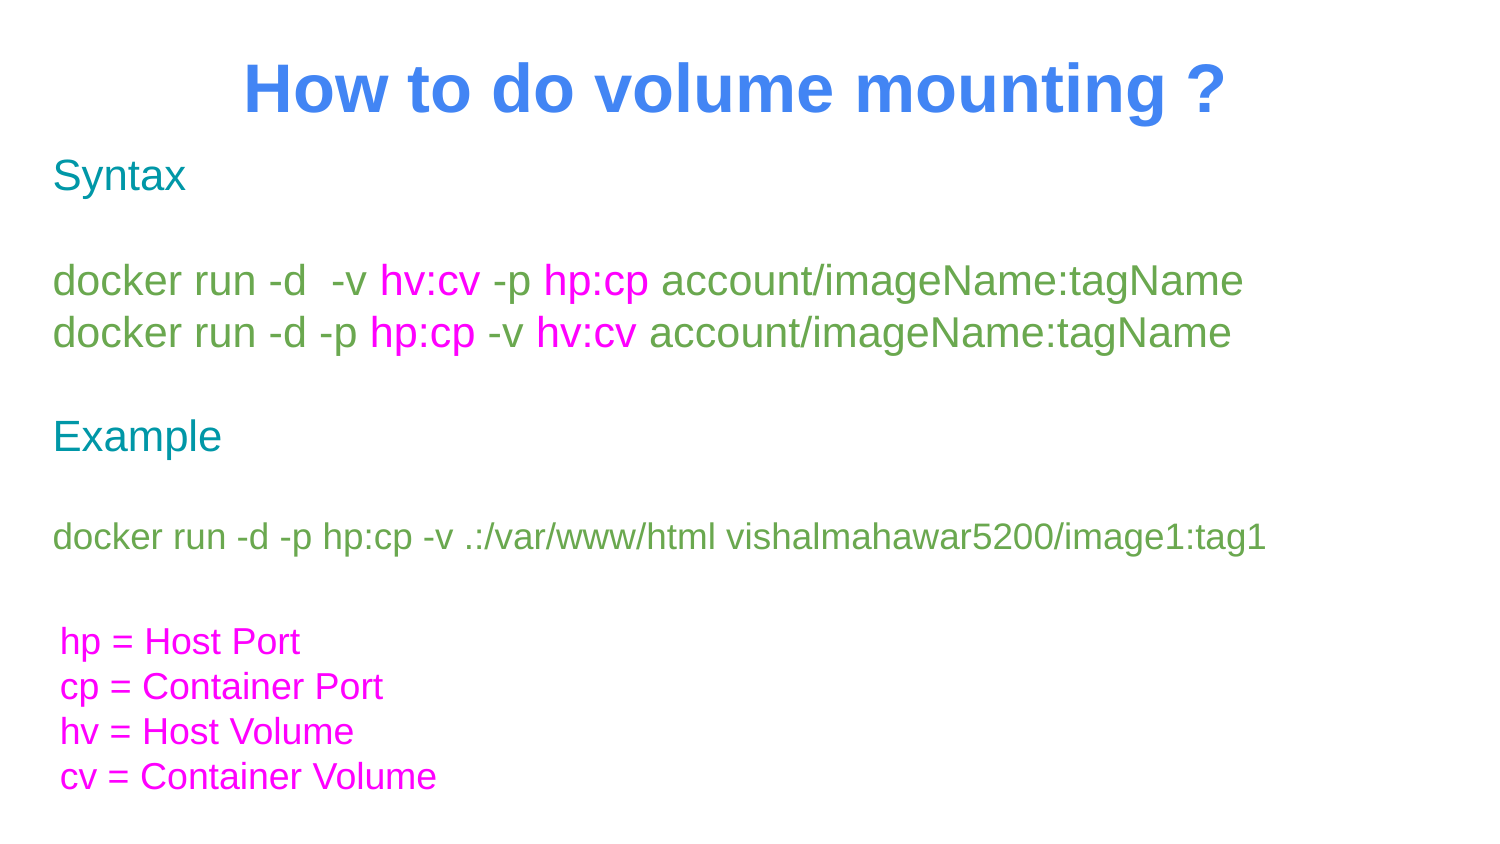

# How to do volume mounting ?
Syntax

docker run -d  -v hv:cv -p hp:cp account/imageName:tagName
docker run -d -p hp:cp -v hv:cv account/imageName:tagName

Example

docker run -d -p hp:cp -v .:/var/www/html vishalmahawar5200/image1:tag1

hp = Host Port
cp = Container Port
hv = Host Volume
cv = Container Volume